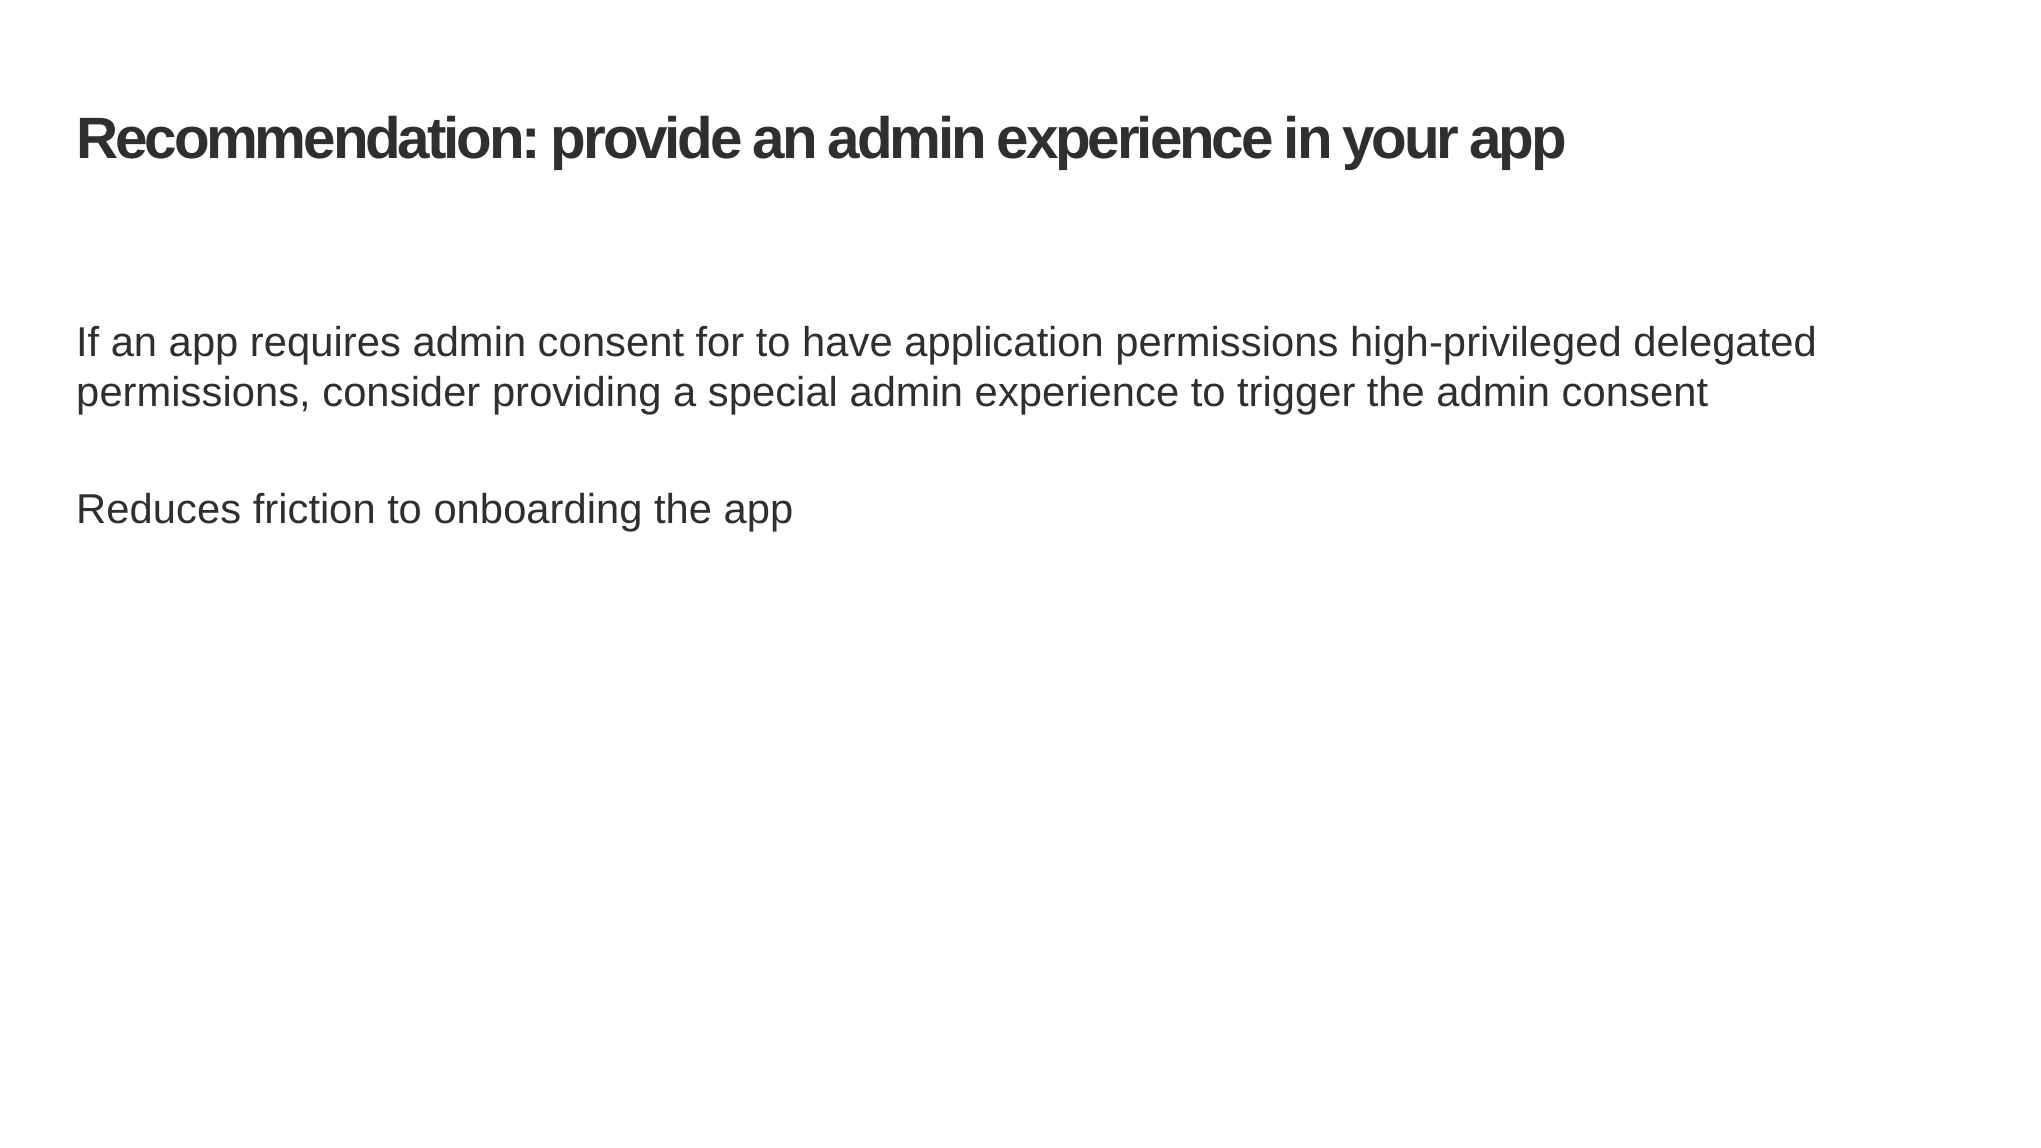

# Recommendation: provide an admin experience in your app
If an app requires admin consent for to have application permissions high-privileged delegated permissions, consider providing a special admin experience to trigger the admin consent

Reduces friction to onboarding the app